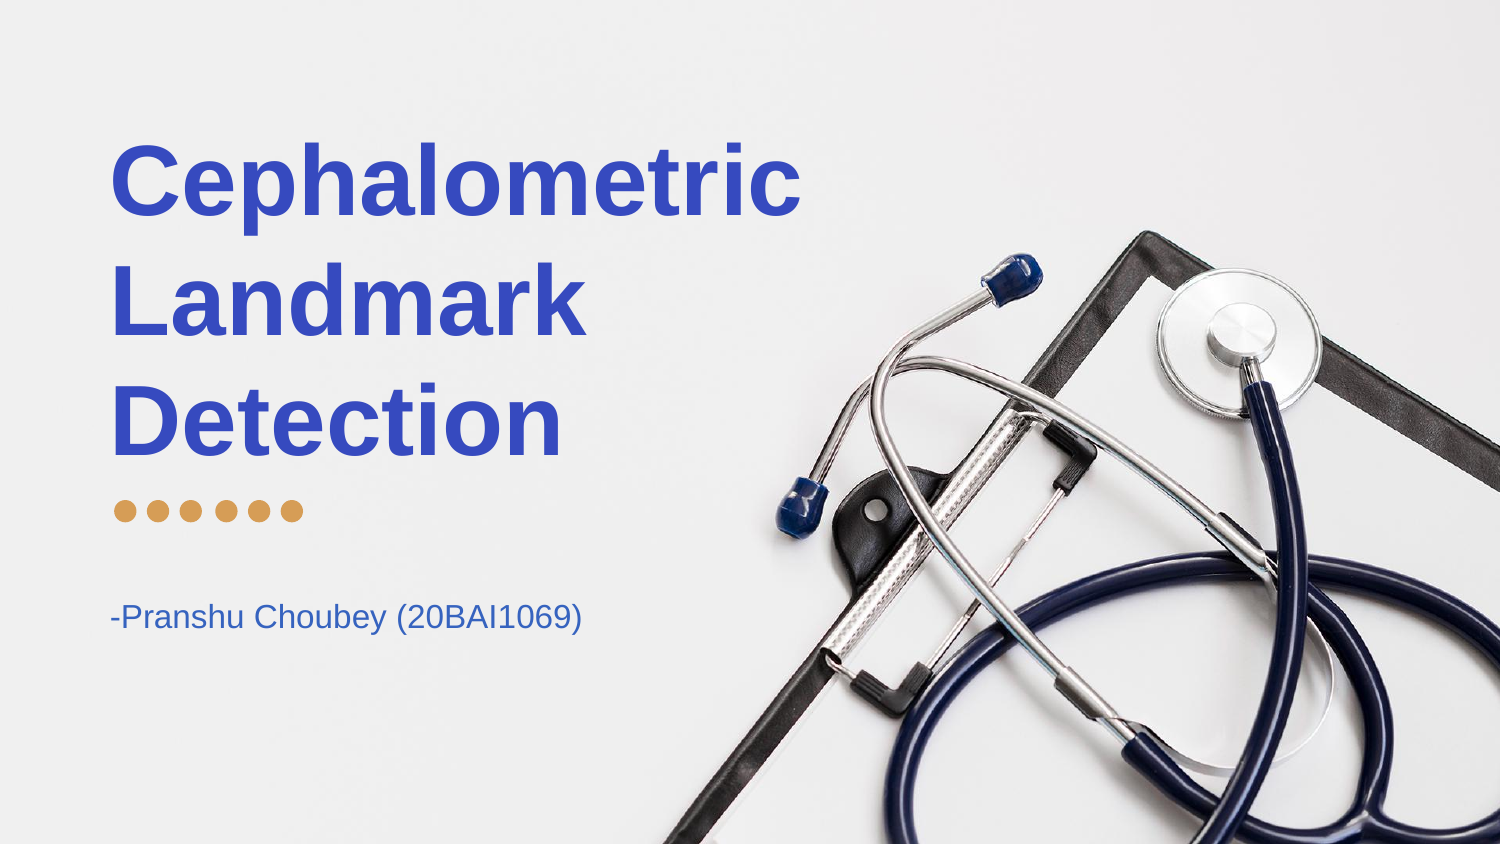

# Cephalometric
Landmark
Detection

-Pranshu Choubey (20BAI1069)